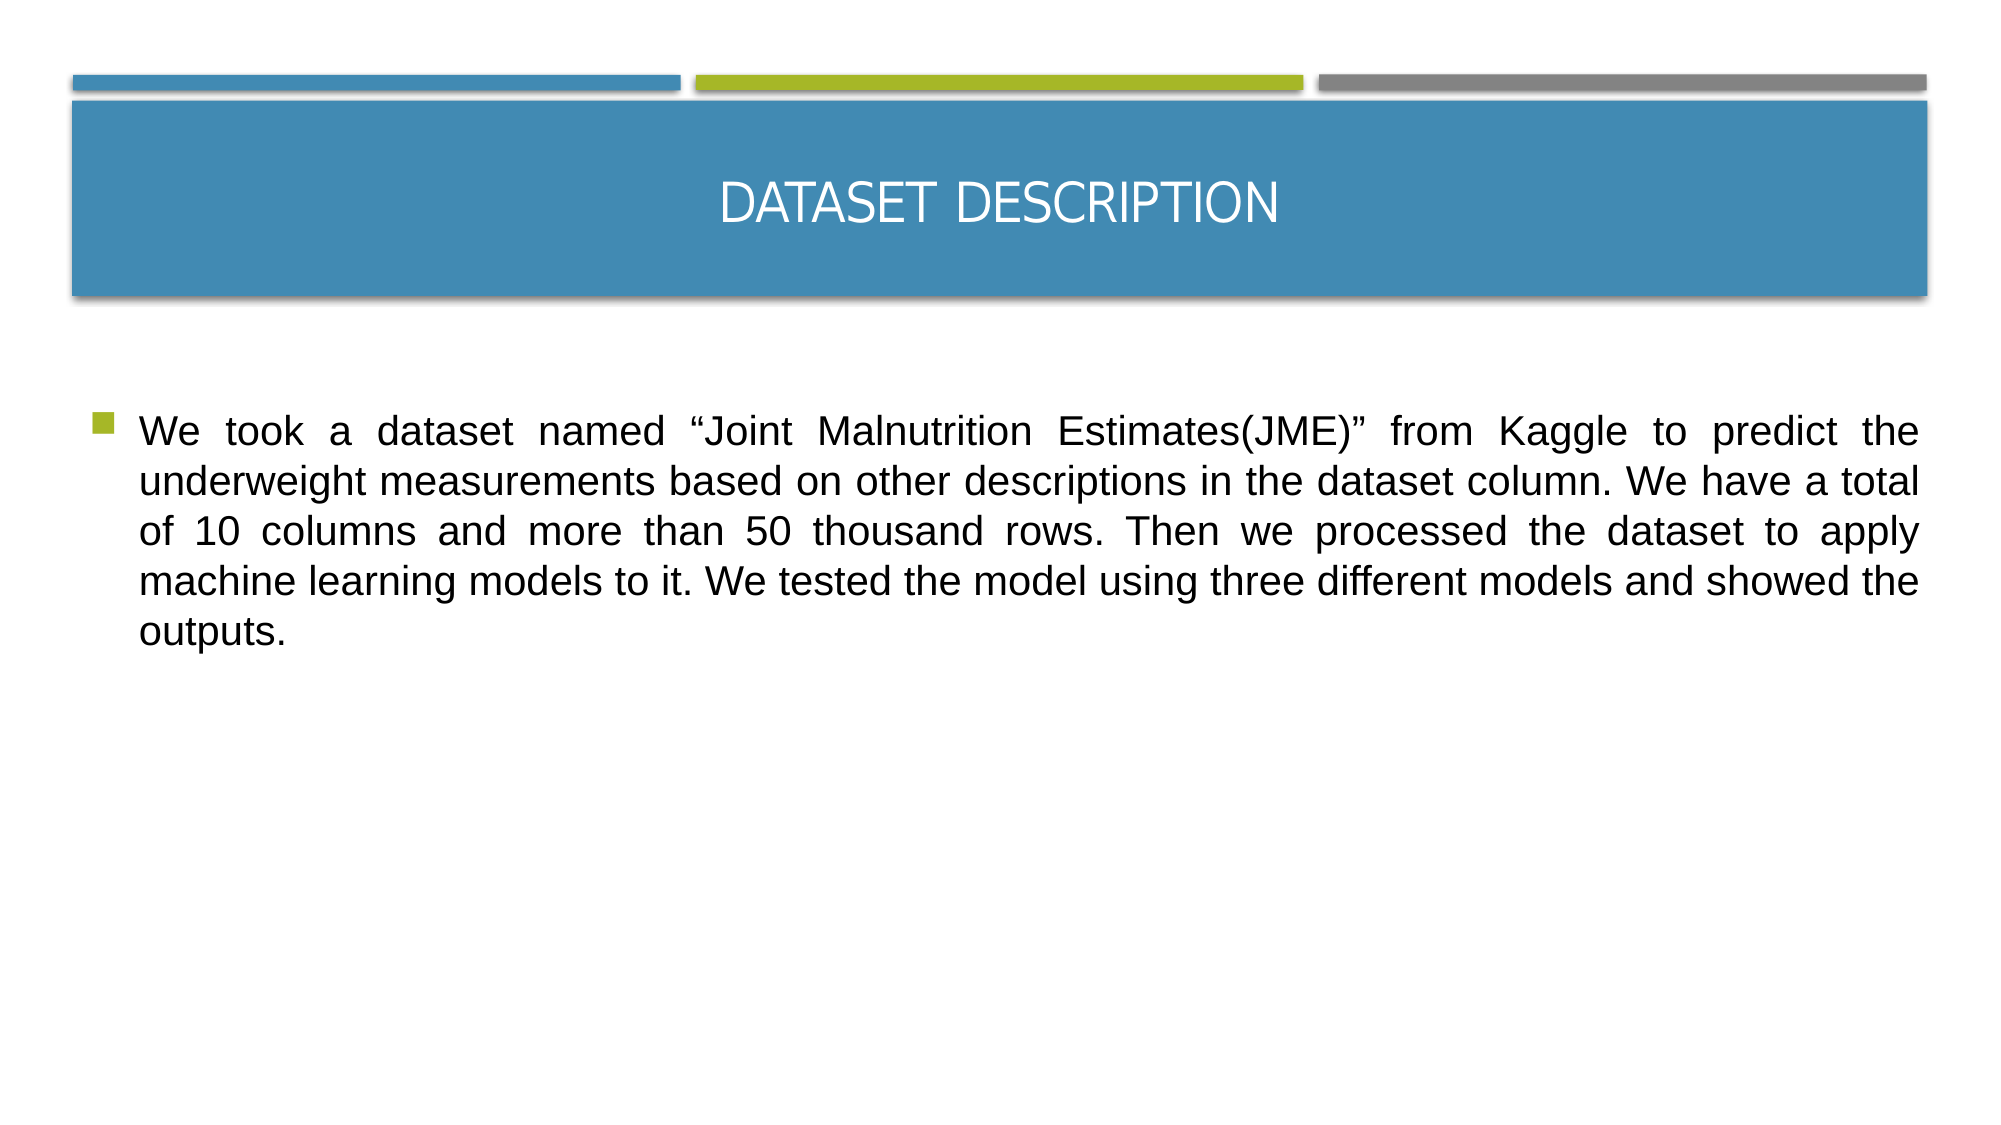

# Dataset Description
We took a dataset named “Joint Malnutrition Estimates(JME)” from Kaggle to predict the underweight measurements based on other descriptions in the dataset column. We have a total of 10 columns and more than 50 thousand rows. Then we processed the dataset to apply machine learning models to it. We tested the model using three different models and showed the outputs.